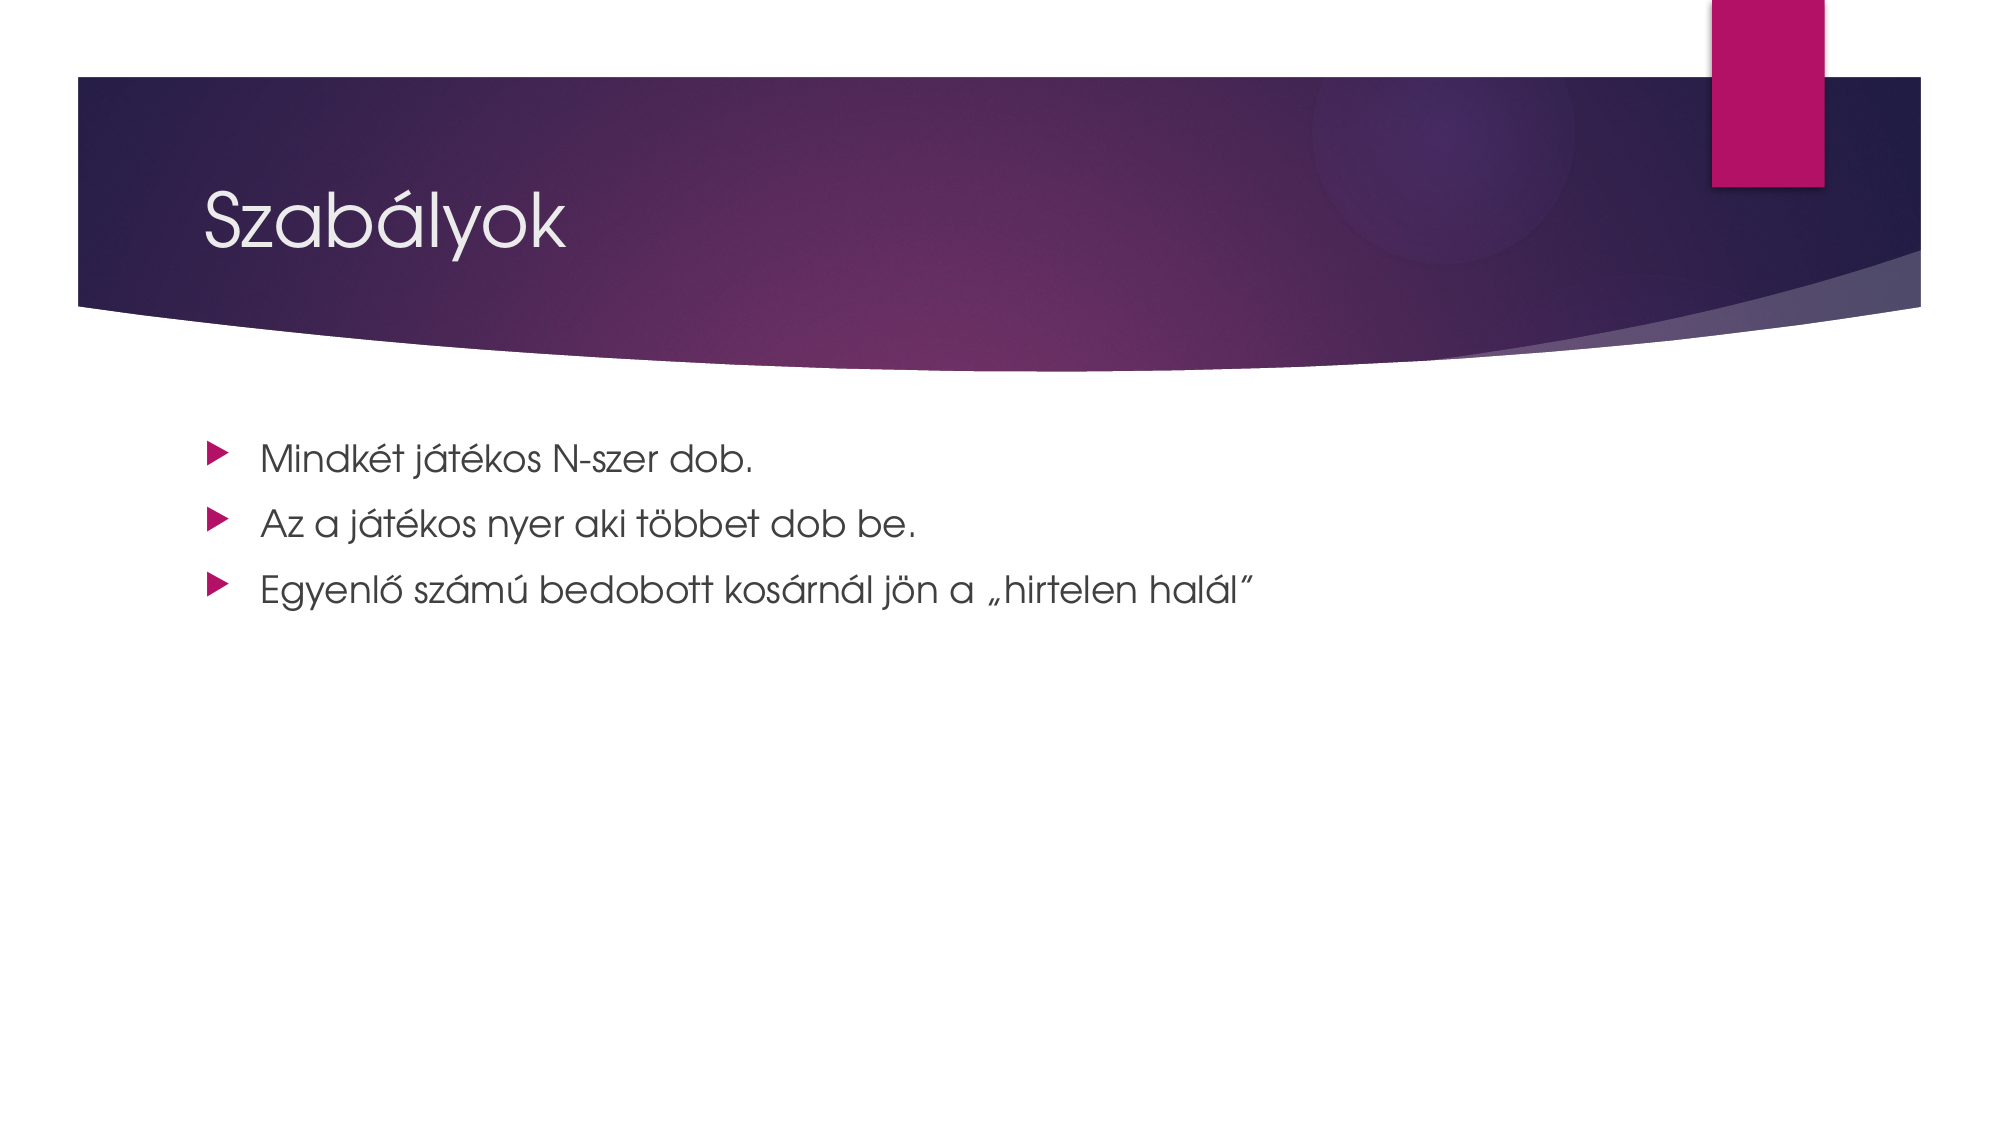

# Szabályok
Mindkét játékos N-szer dob.
Az a játékos nyer aki többet dob be.
Egyenlő számú bedobott kosárnál jön a „hirtelen halál”